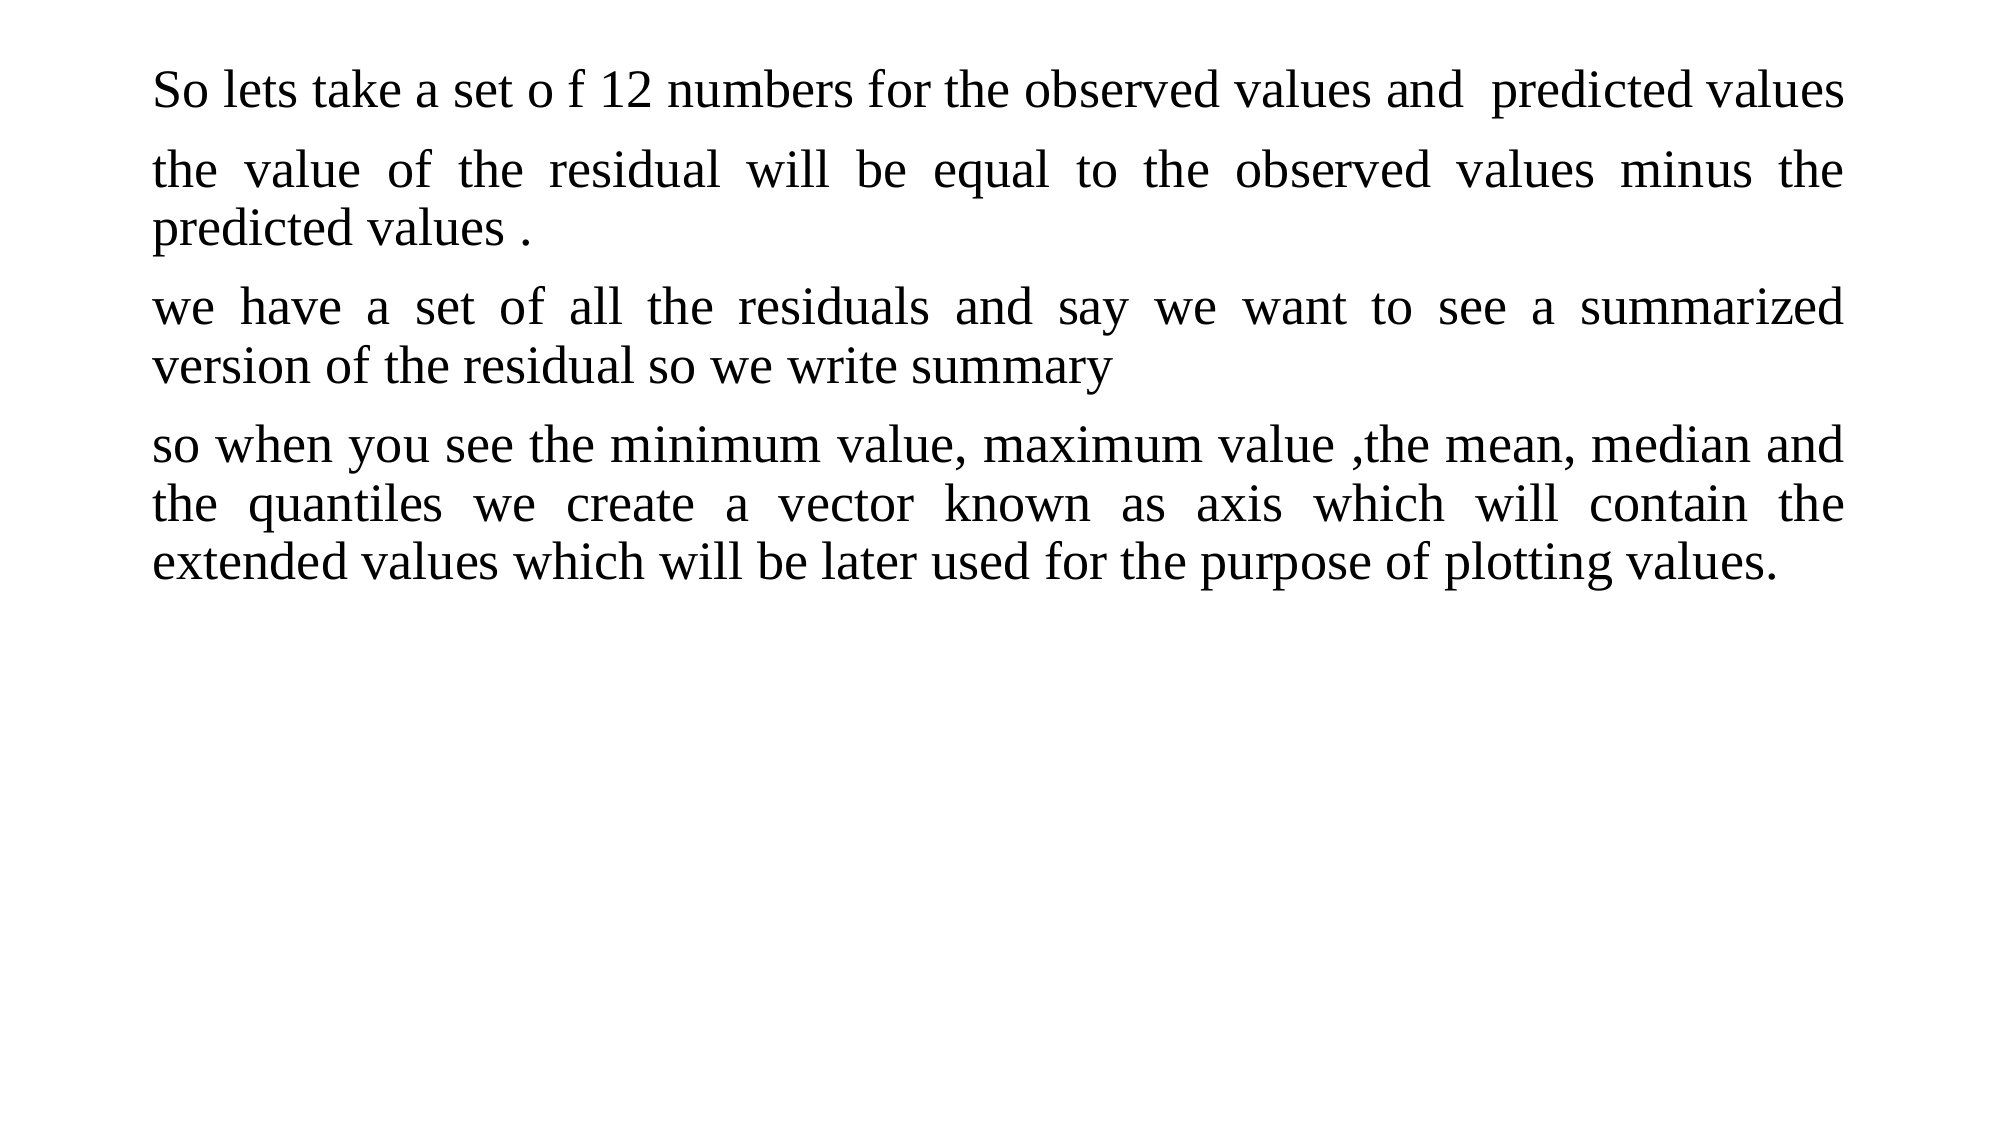

So lets take a set o f 12 numbers for the observed values and  predicted values
the value of the residual will be equal to the observed values minus the predicted values .
we have a set of all the residuals and say we want to see a summarized version of the residual so we write summary
so when you see the minimum value, maximum value ,the mean, median and the quantiles we create a vector known as axis which will contain the extended values which will be later used for the purpose of plotting values.